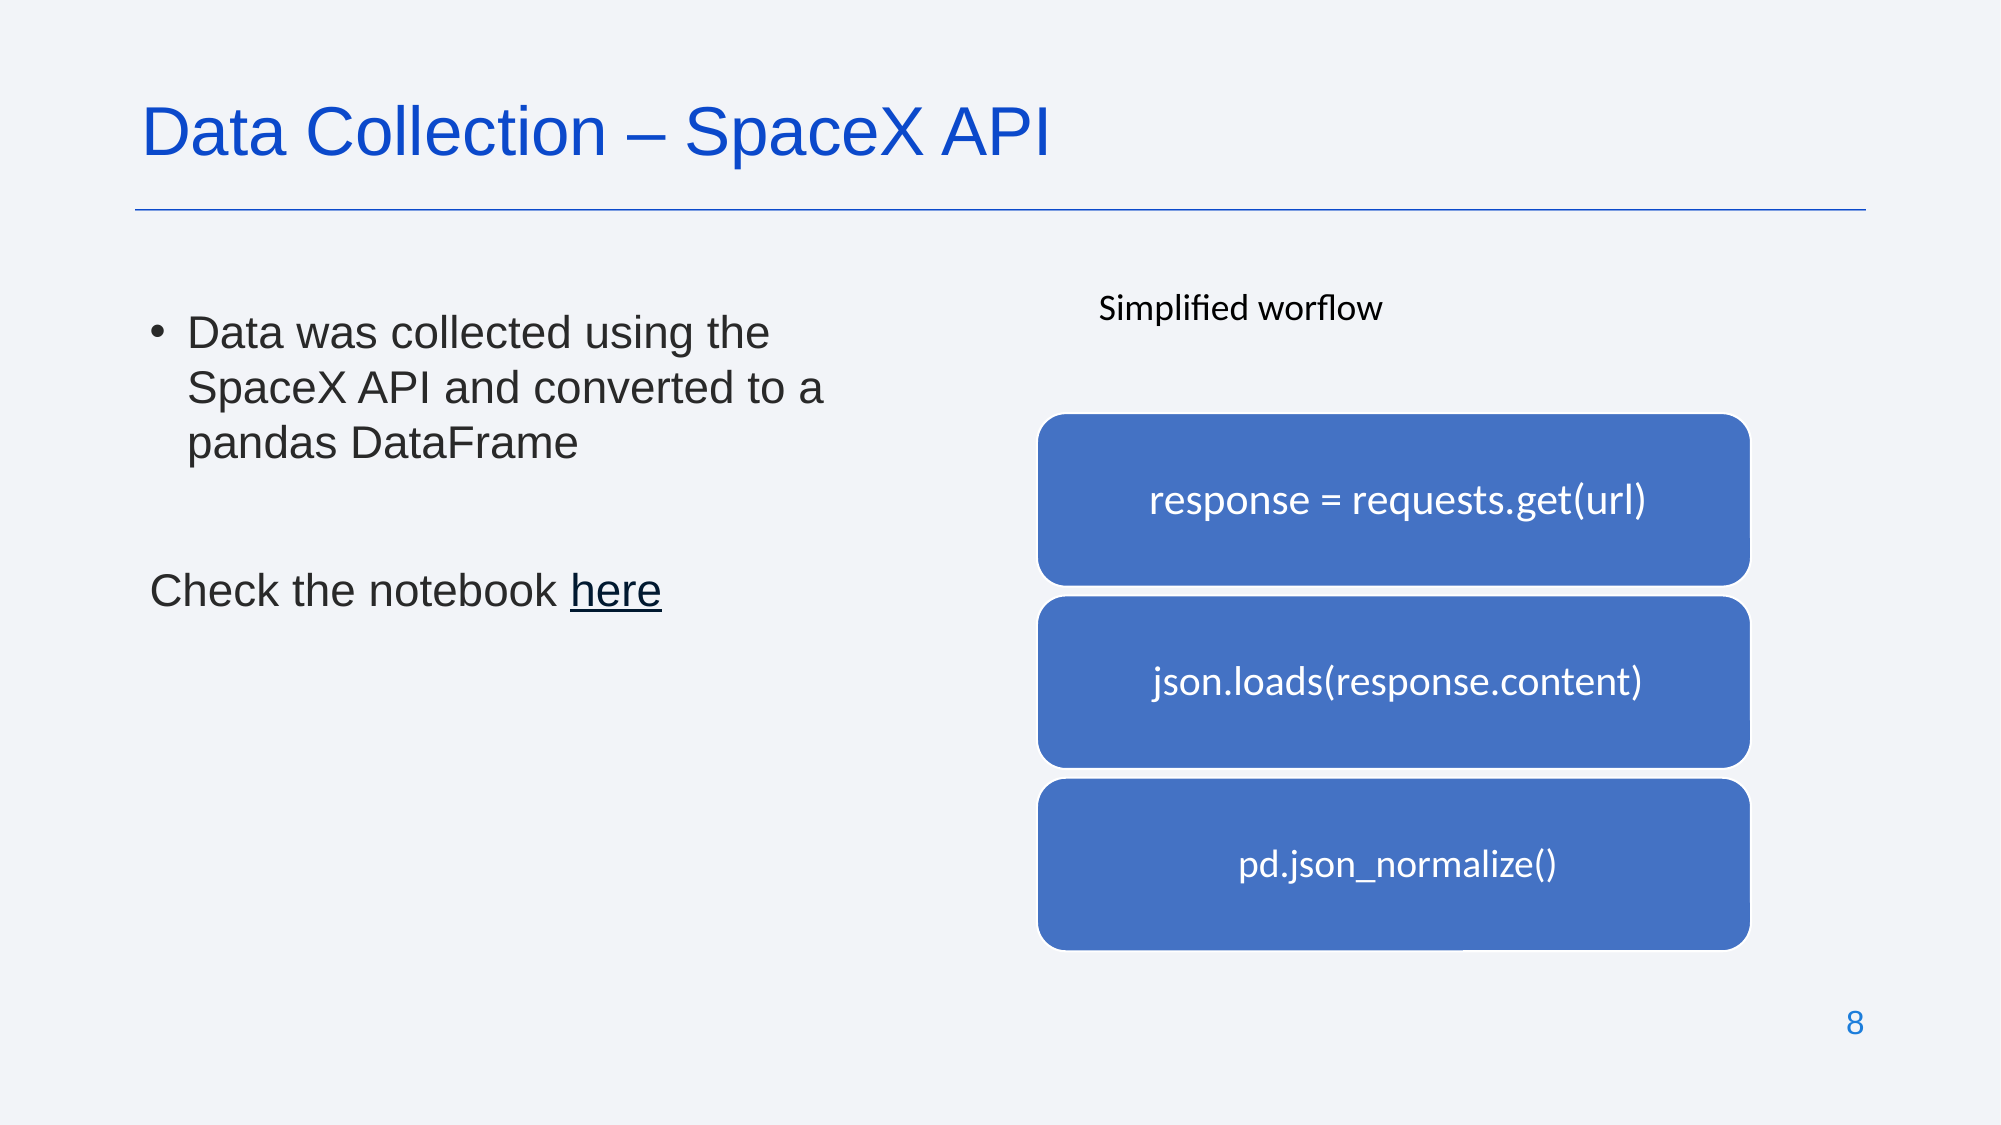

Data Collection – SpaceX API
Simplified worflow
Data was collected using the SpaceX API and converted to a pandas DataFrame

Check the notebook here

response = requests.get(url)
json.loads(response.content)
pd.json_normalize()
8